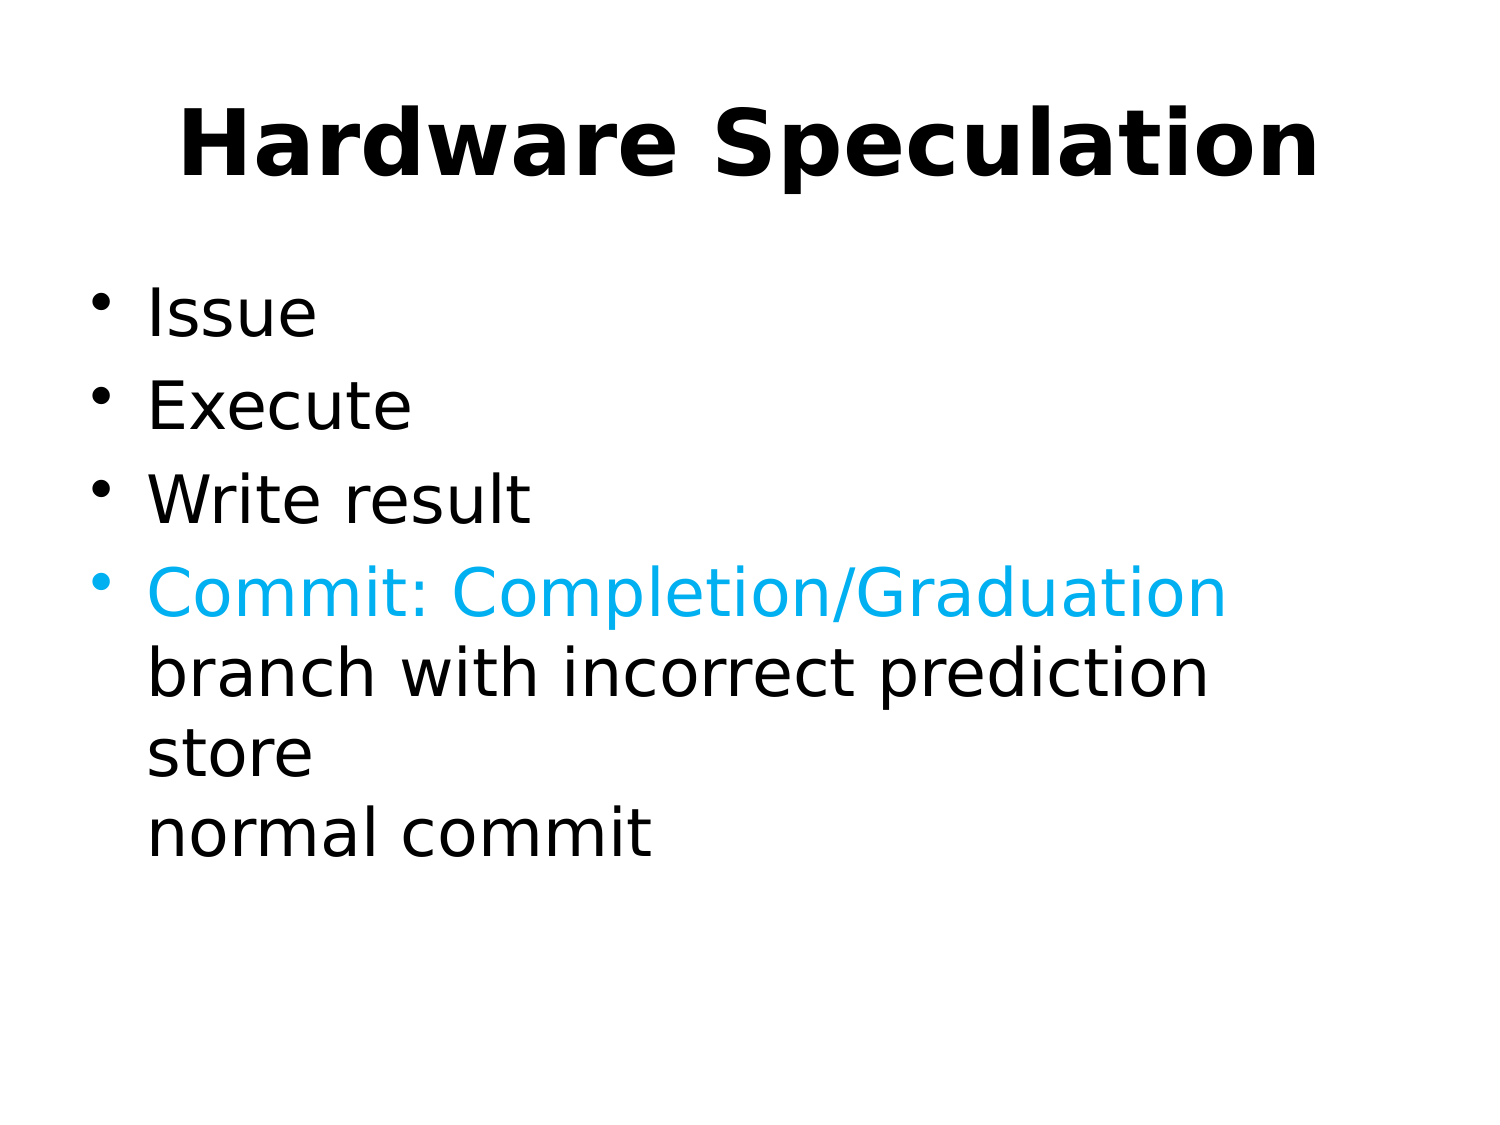

# Hardware Speculation
Issue
Execute
Write result
Commit: Completion/Graduation           branch with incorrect prediction          store                                                normal commit